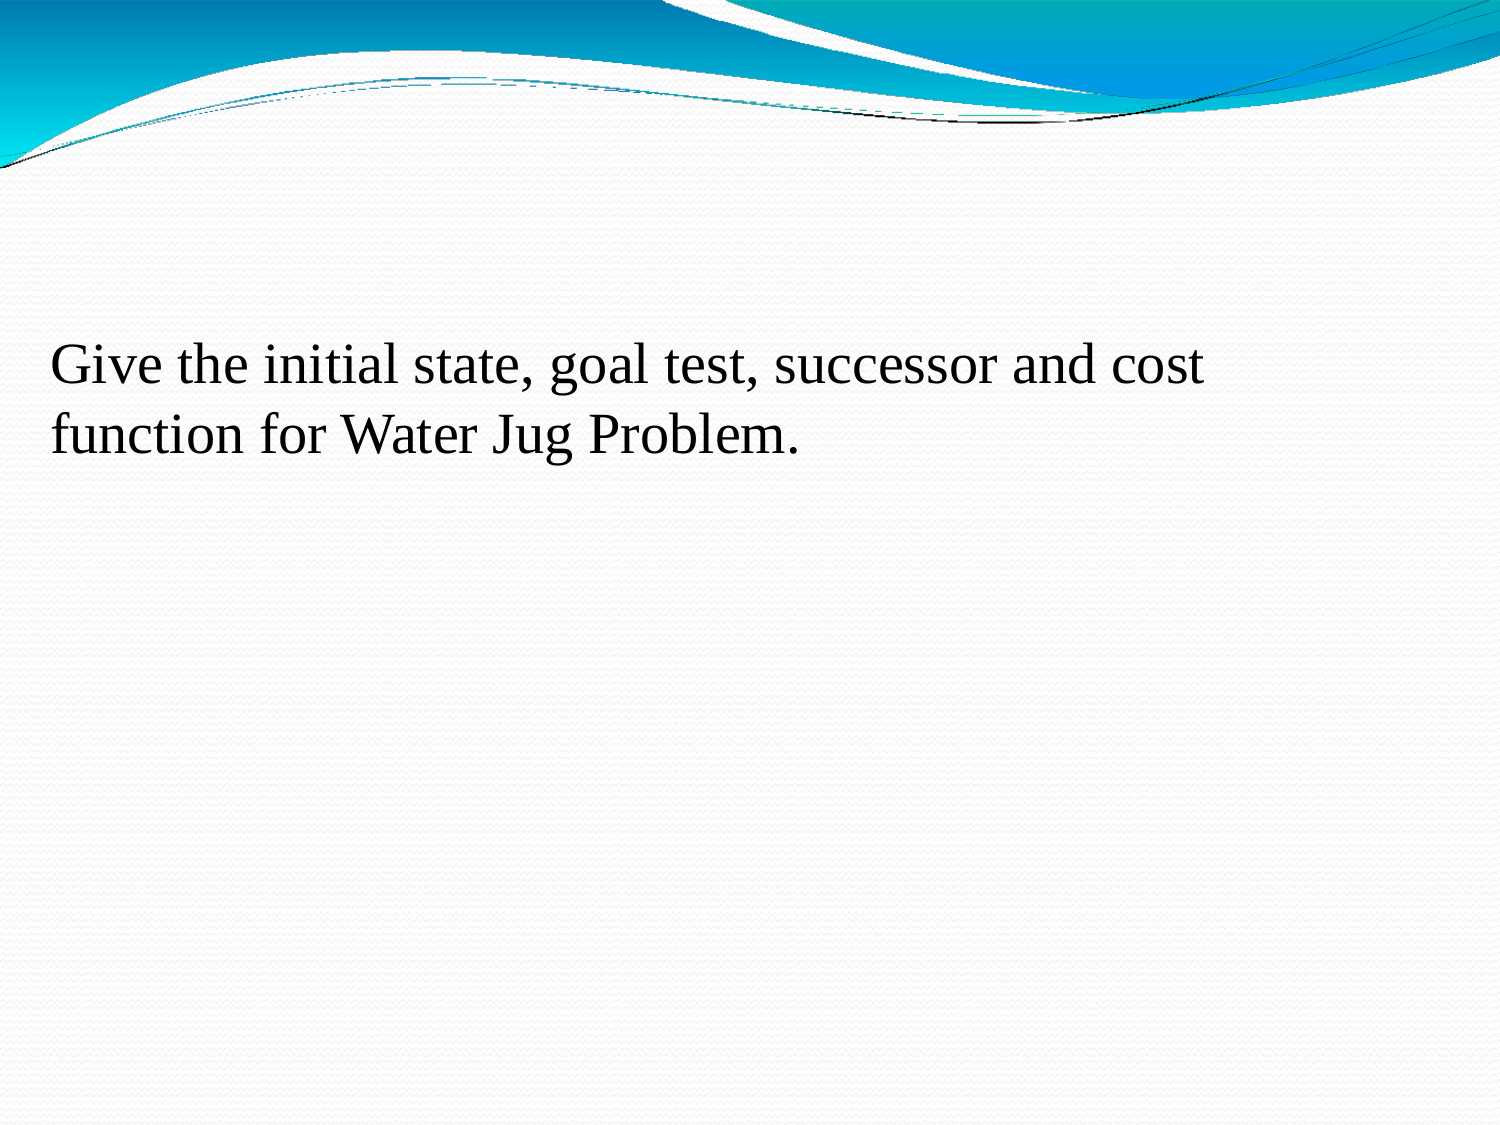

#
Give the initial state, goal test, successor and cost function for Water Jug Problem.